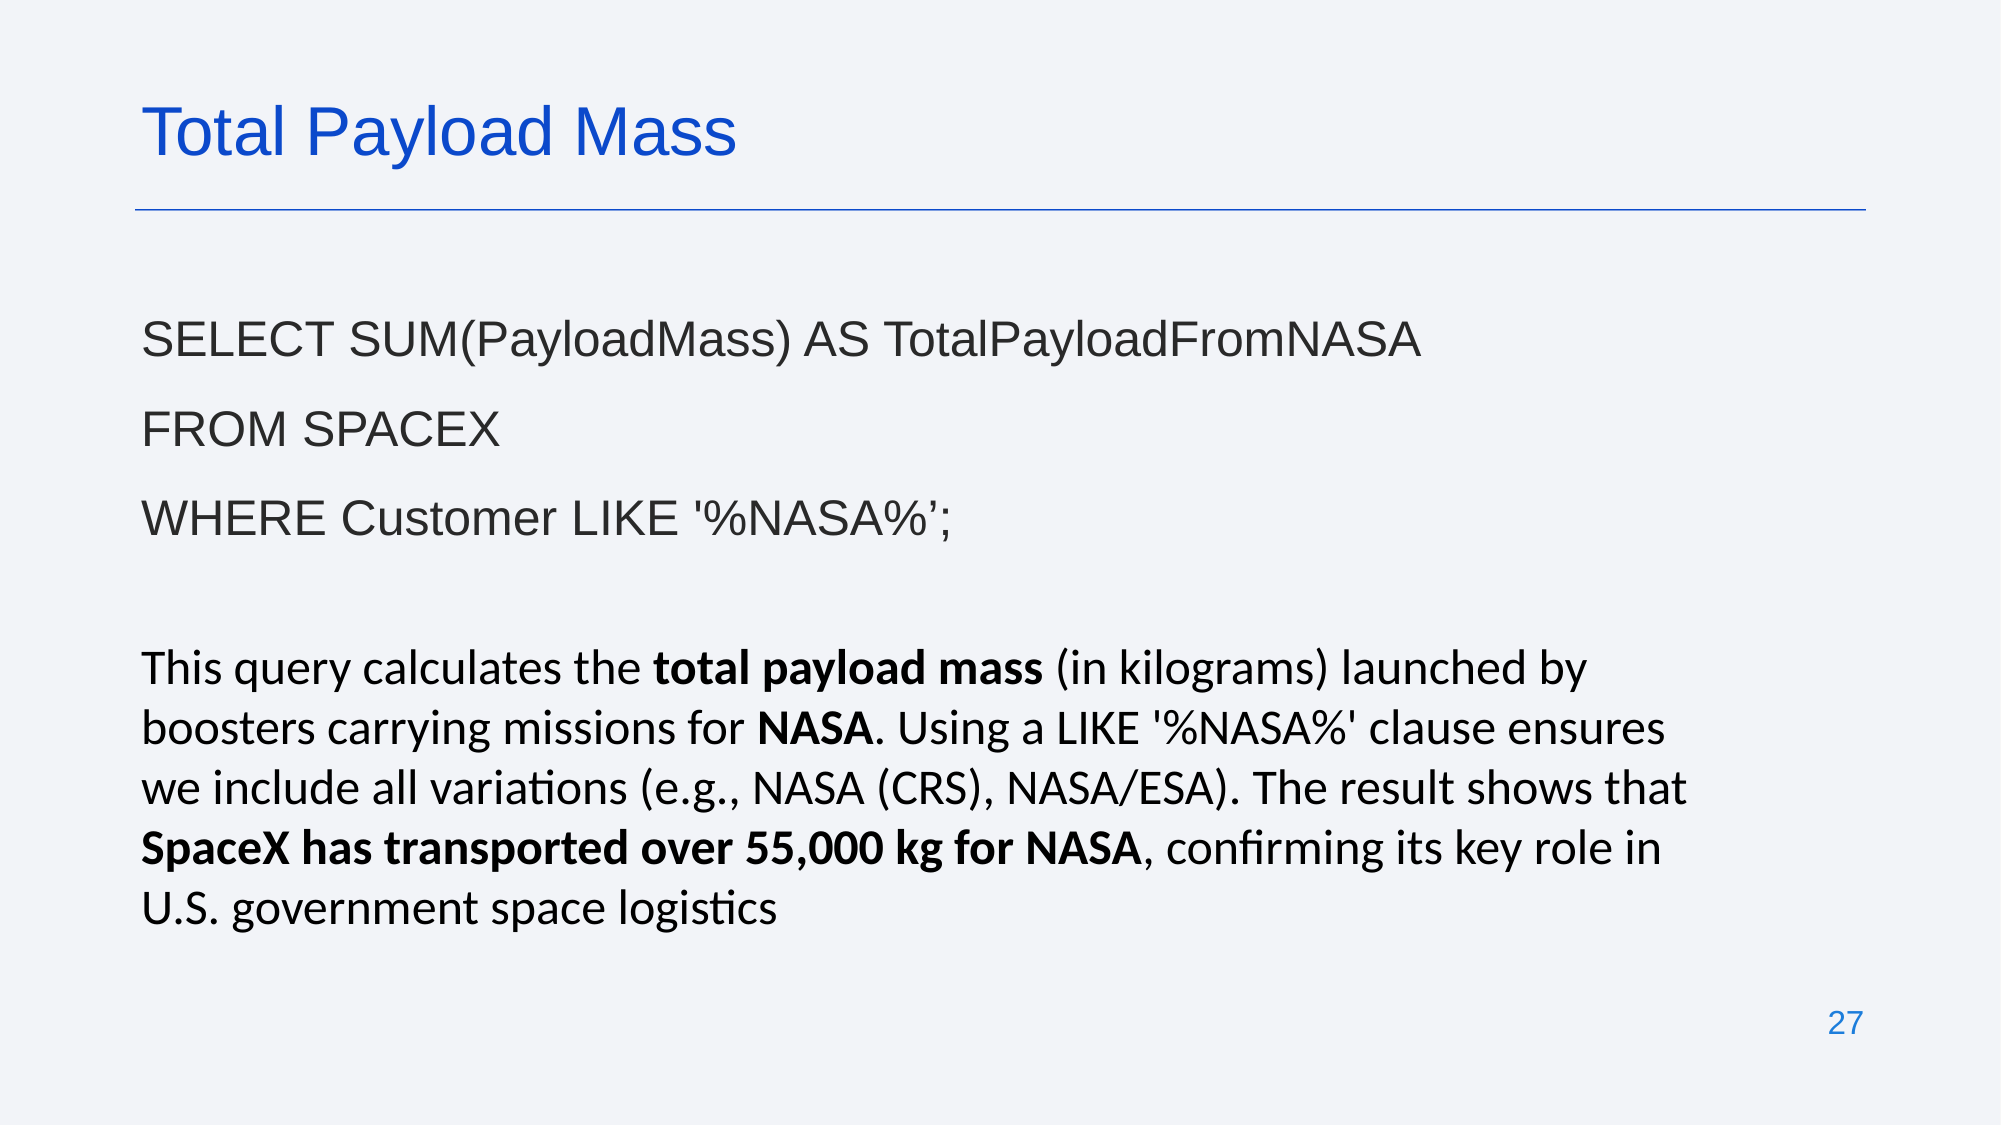

Total Payload Mass
SELECT SUM(PayloadMass) AS TotalPayloadFromNASA
FROM SPACEX
WHERE Customer LIKE '%NASA%’;

This query calculates the total payload mass (in kilograms) launched by boosters carrying missions for NASA. Using a LIKE '%NASA%' clause ensures we include all variations (e.g., NASA (CRS), NASA/ESA). The result shows that SpaceX has transported over 55,000 kg for NASA, confirming its key role in U.S. government space logistics

27